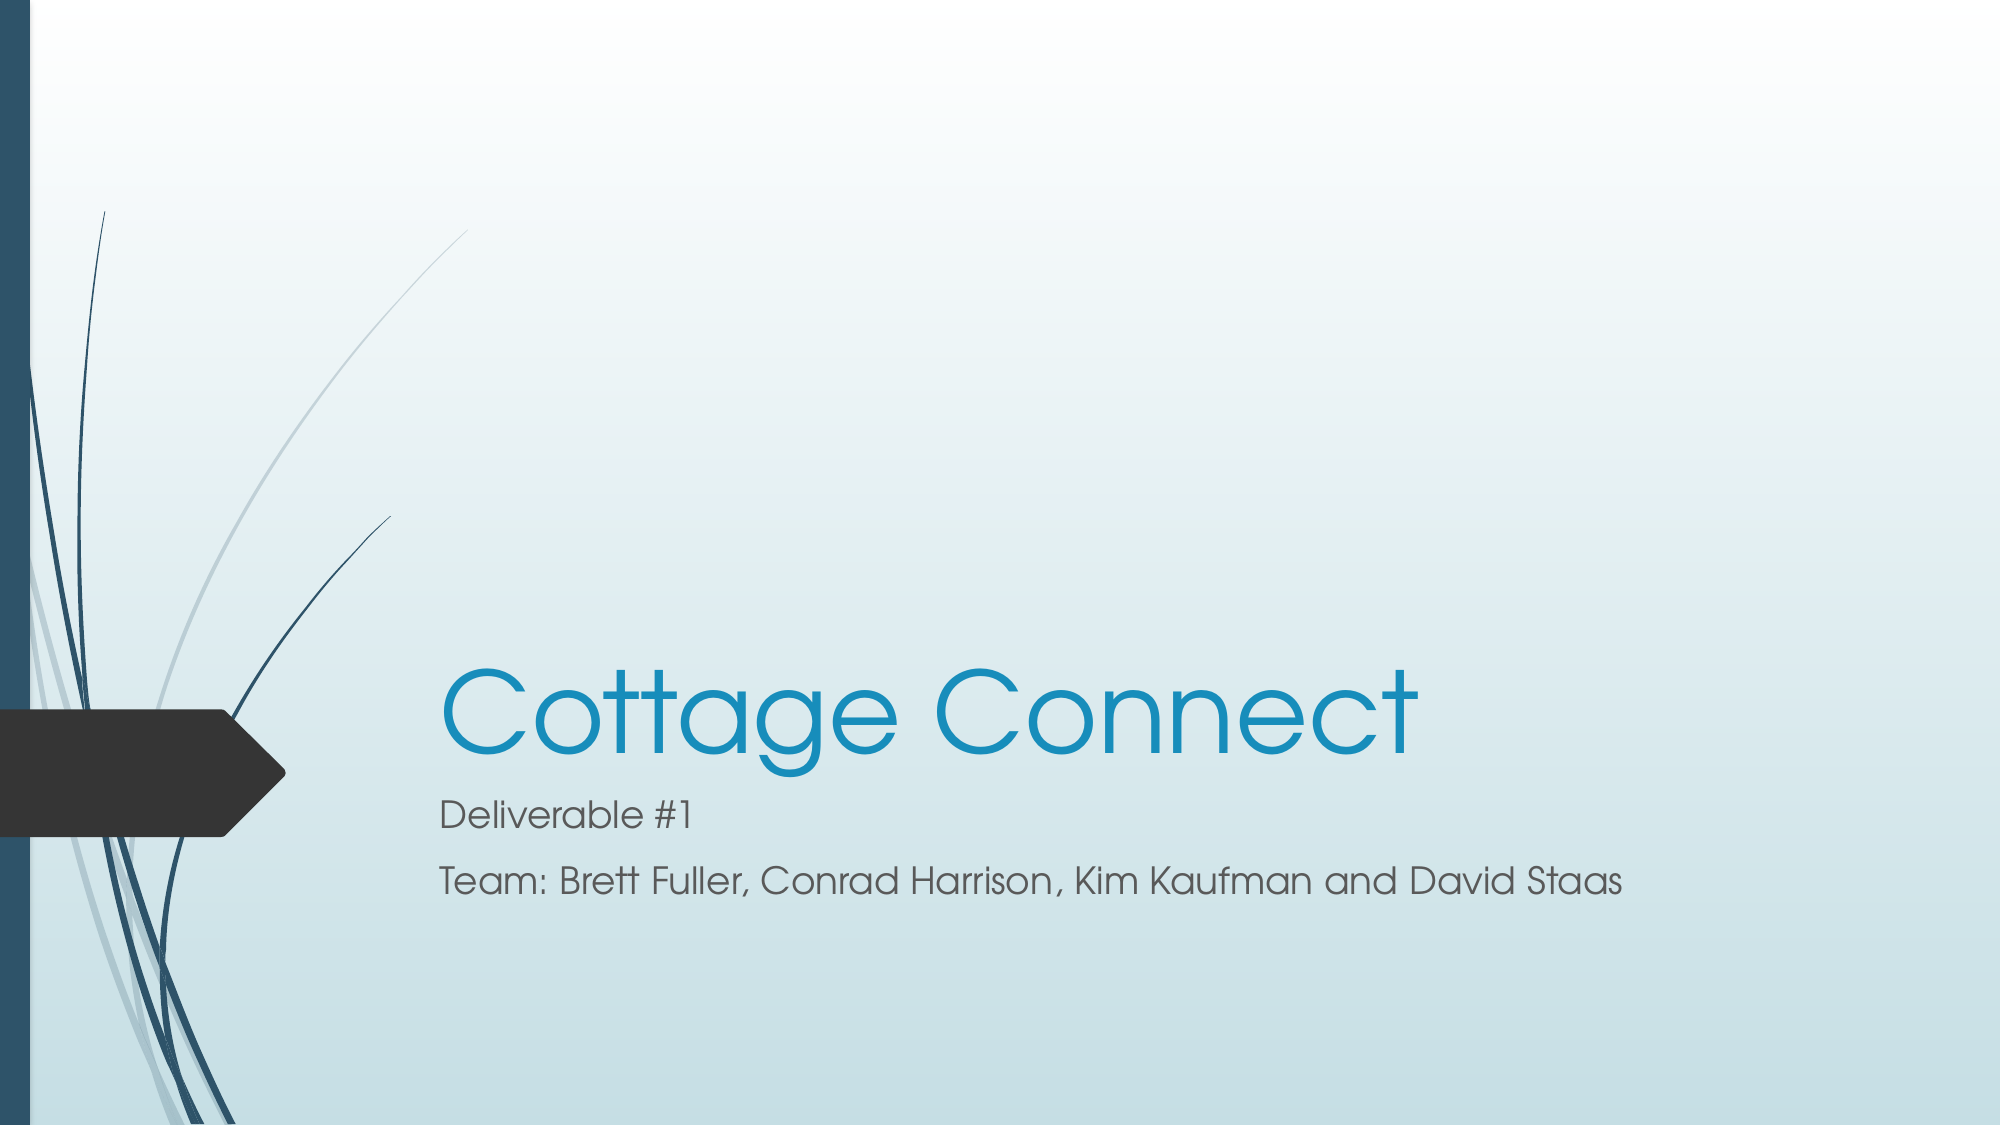

# Cottage Connect
Deliverable #1
Team: Brett Fuller, Conrad Harrison, Kim Kaufman and David Staas